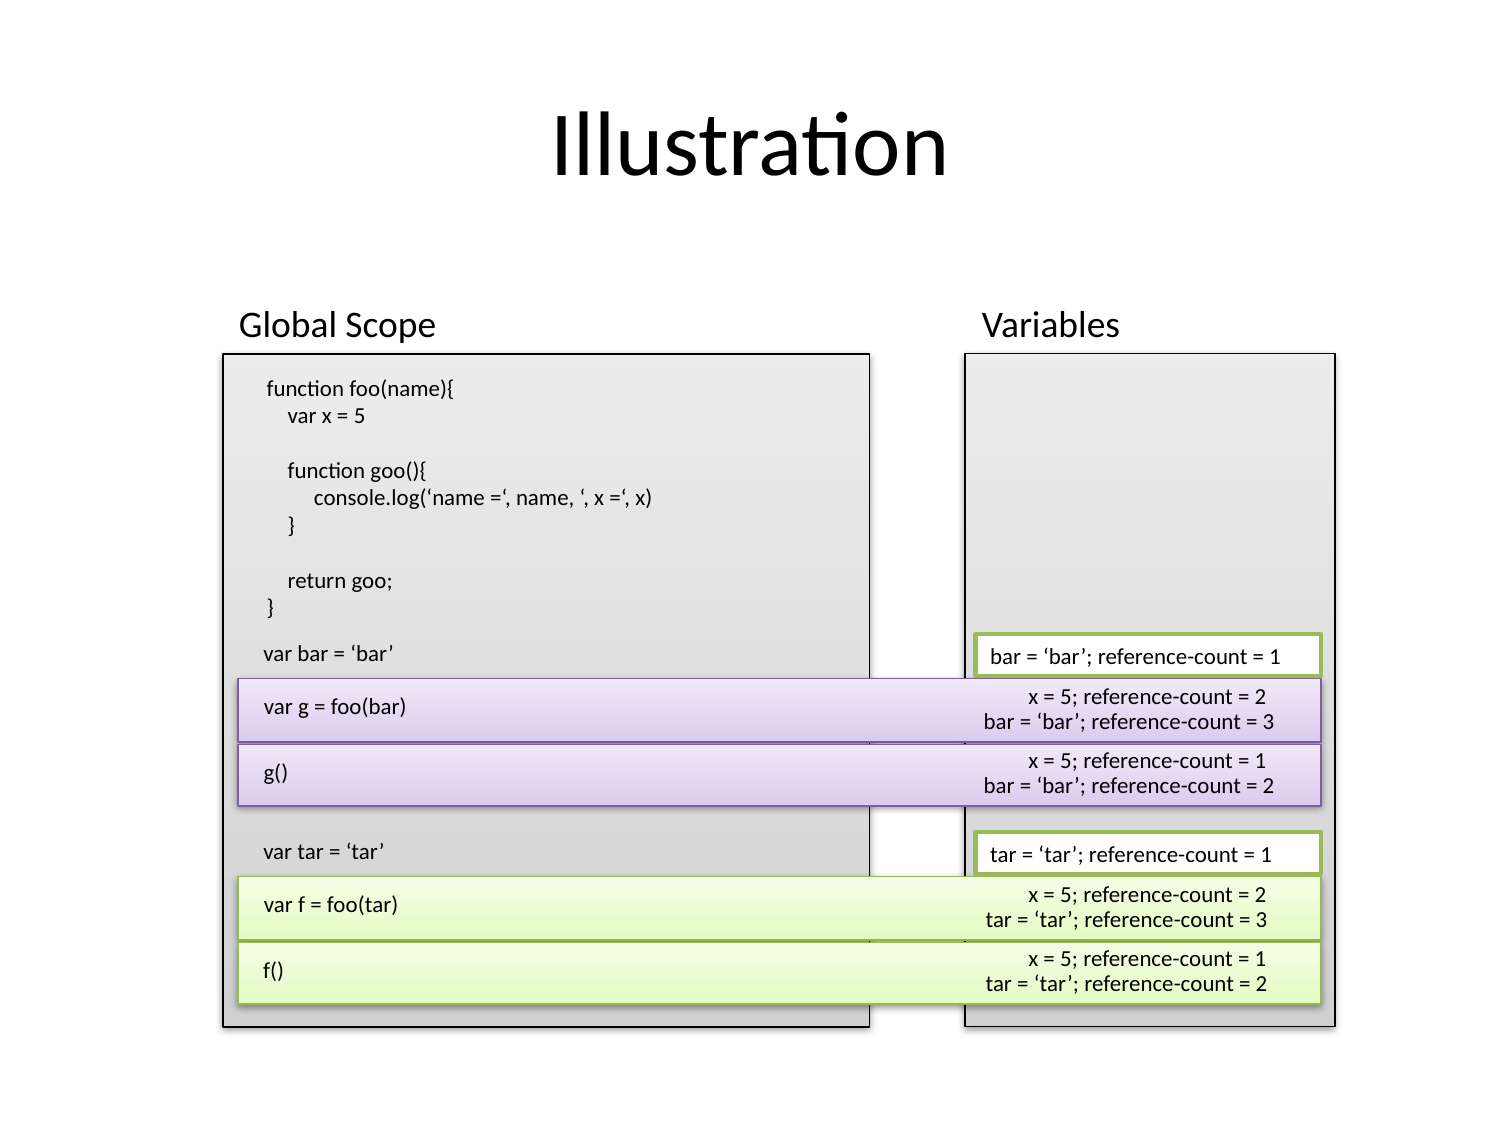

# Illustration
Global Scope
Variables

function foo(name){
    var x = 5

    function goo(){
         console.log(‘name =‘, name, ‘, x =‘, x)
    }

    return goo;
}
var bar = ‘bar’
bar = ‘bar’; reference-count = 1
x = 5; reference-count = 2

var g = foo(bar)
bar = ‘bar’; reference-count = 3
x = 5; reference-count = 1

g()
bar = ‘bar’; reference-count = 2
var tar = ‘tar’
tar = ‘tar’; reference-count = 1
x = 5; reference-count = 2

var f = foo(tar)
tar = ‘tar’; reference-count = 3
x = 5; reference-count = 1

f()
tar = ‘tar’; reference-count = 2